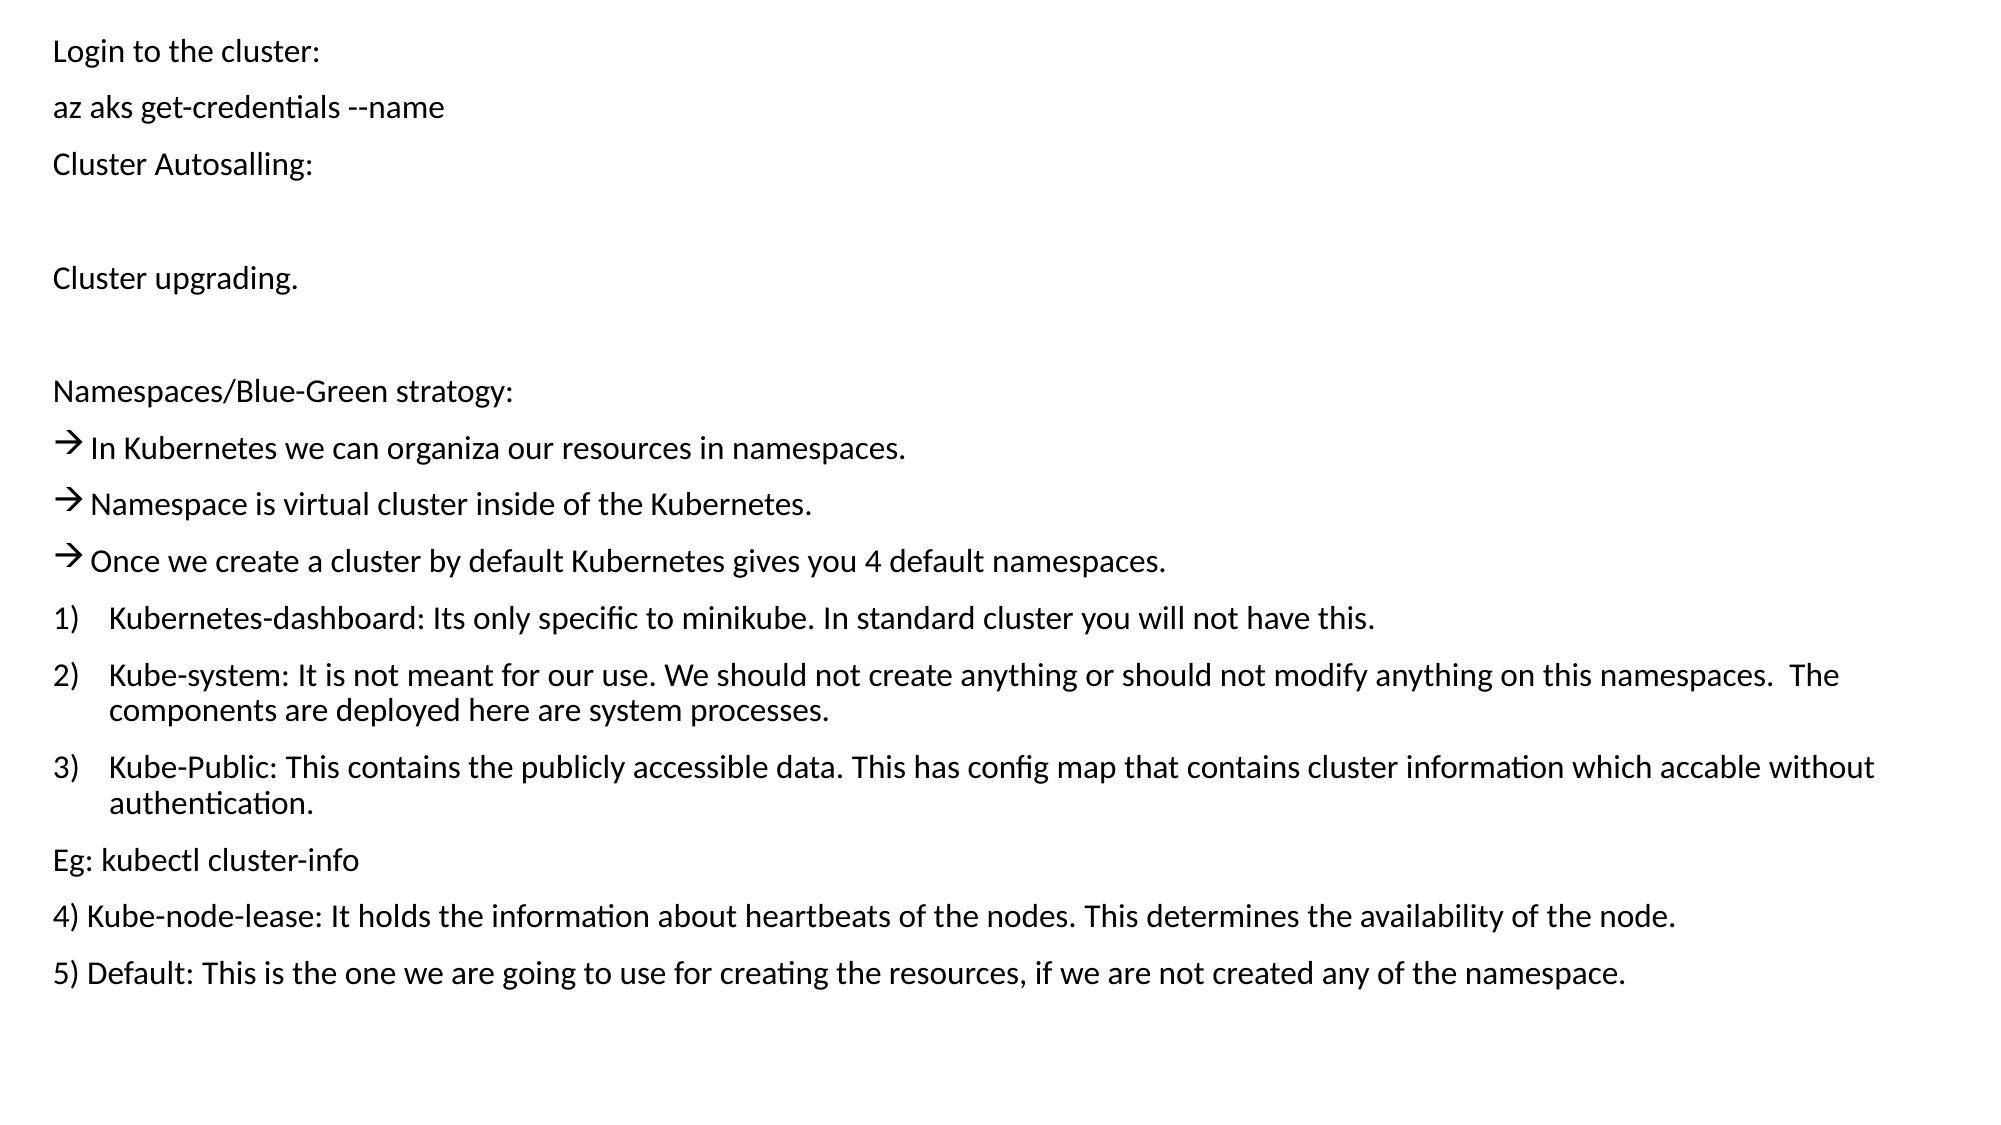

Login to the cluster:
az aks get-credentials --name
Cluster Autosalling:

Cluster upgrading.

Namespaces/Blue-Green stratogy:
In Kubernetes we can organiza our resources in namespaces.
Namespace is virtual cluster inside of the Kubernetes.
Once we create a cluster by default Kubernetes gives you 4 default namespaces.
Kubernetes-dashboard: Its only specific to minikube. In standard cluster you will not have this.
Kube-system: It is not meant for our use. We should not create anything or should not modify anything on this namespaces.  The components are deployed here are system processes.
Kube-Public: This contains the publicly accessible data. This has config map that contains cluster information which accable without authentication.
Eg: kubectl cluster-info
4) Kube-node-lease: It holds the information about heartbeats of the nodes. This determines the availability of the node.
5) Default: This is the one we are going to use for creating the resources, if we are not created any of the namespace.